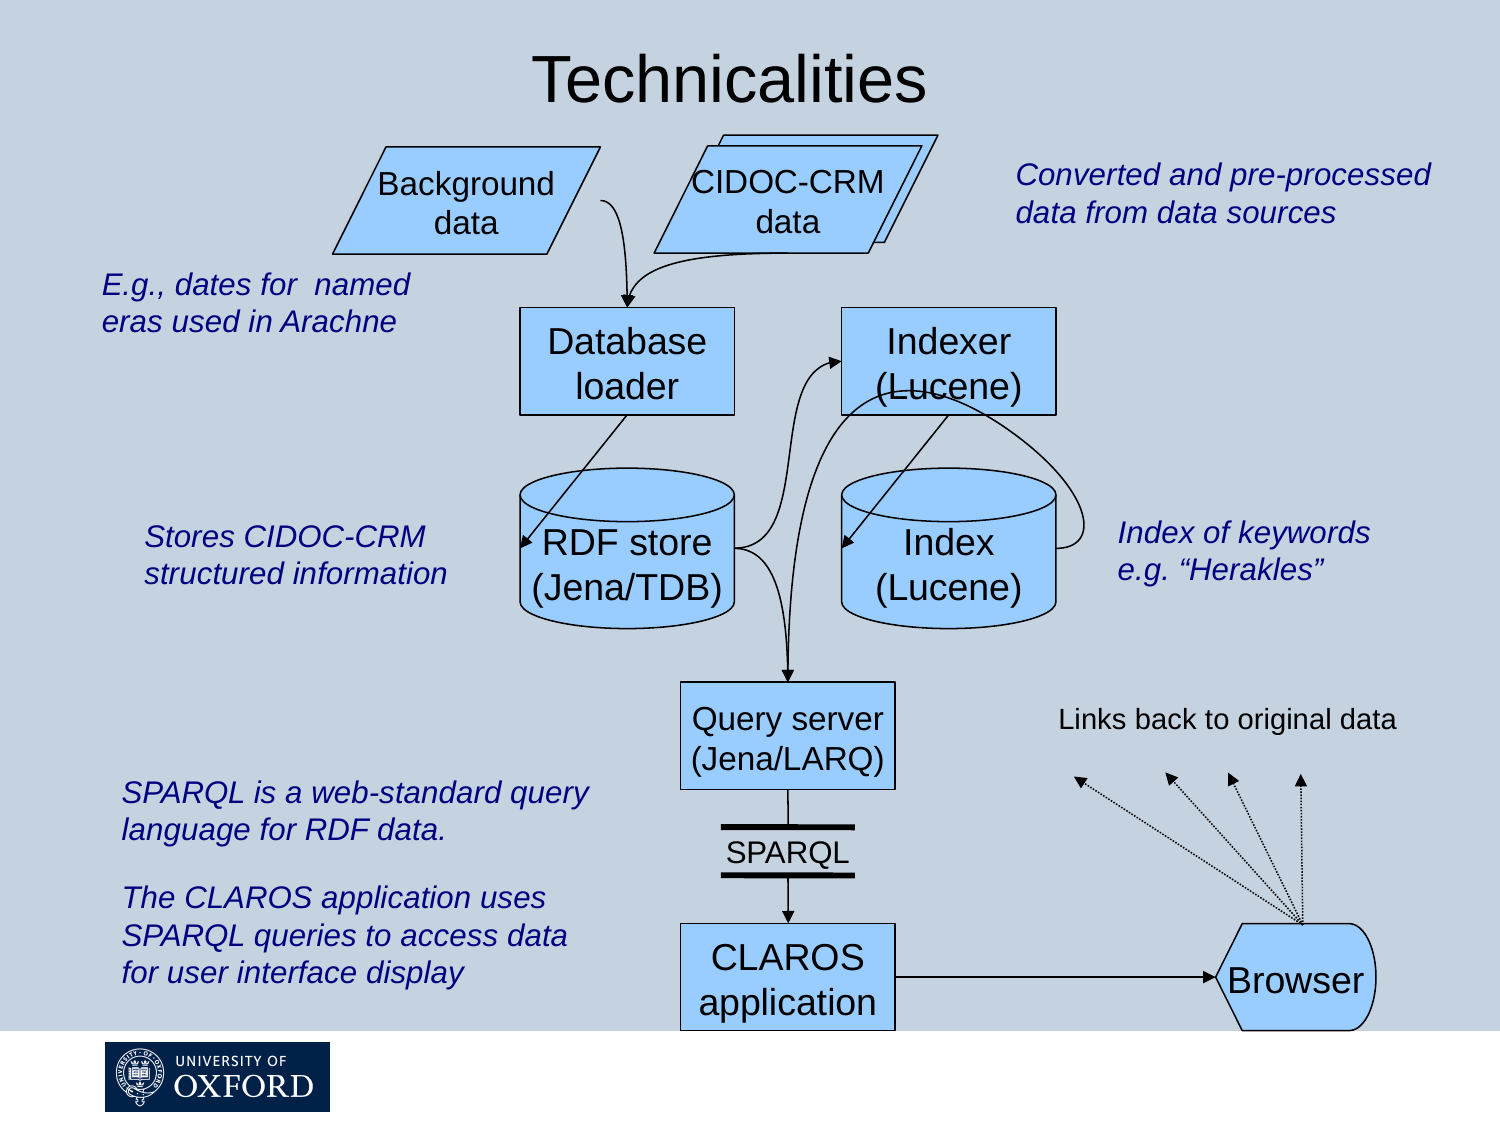

Technicalities

CIDOC-CRM
data
Converted and pre-processed data from data sources
Background
data
E.g., dates for  named
eras used in Arachne
Database
loader
Indexer
(Lucene)
RDF store
(Jena/TDB)
Index
(Lucene)
Index of keywords e.g. “Herakles”
Stores CIDOC-CRM structured information
Query server
(Jena/LARQ)
Links back to original data
SPARQL is a web-standard query language for RDF data.
The CLAROS application uses SPARQL queries to access data for user interface display
SPARQL

CLAROS
application
Browser